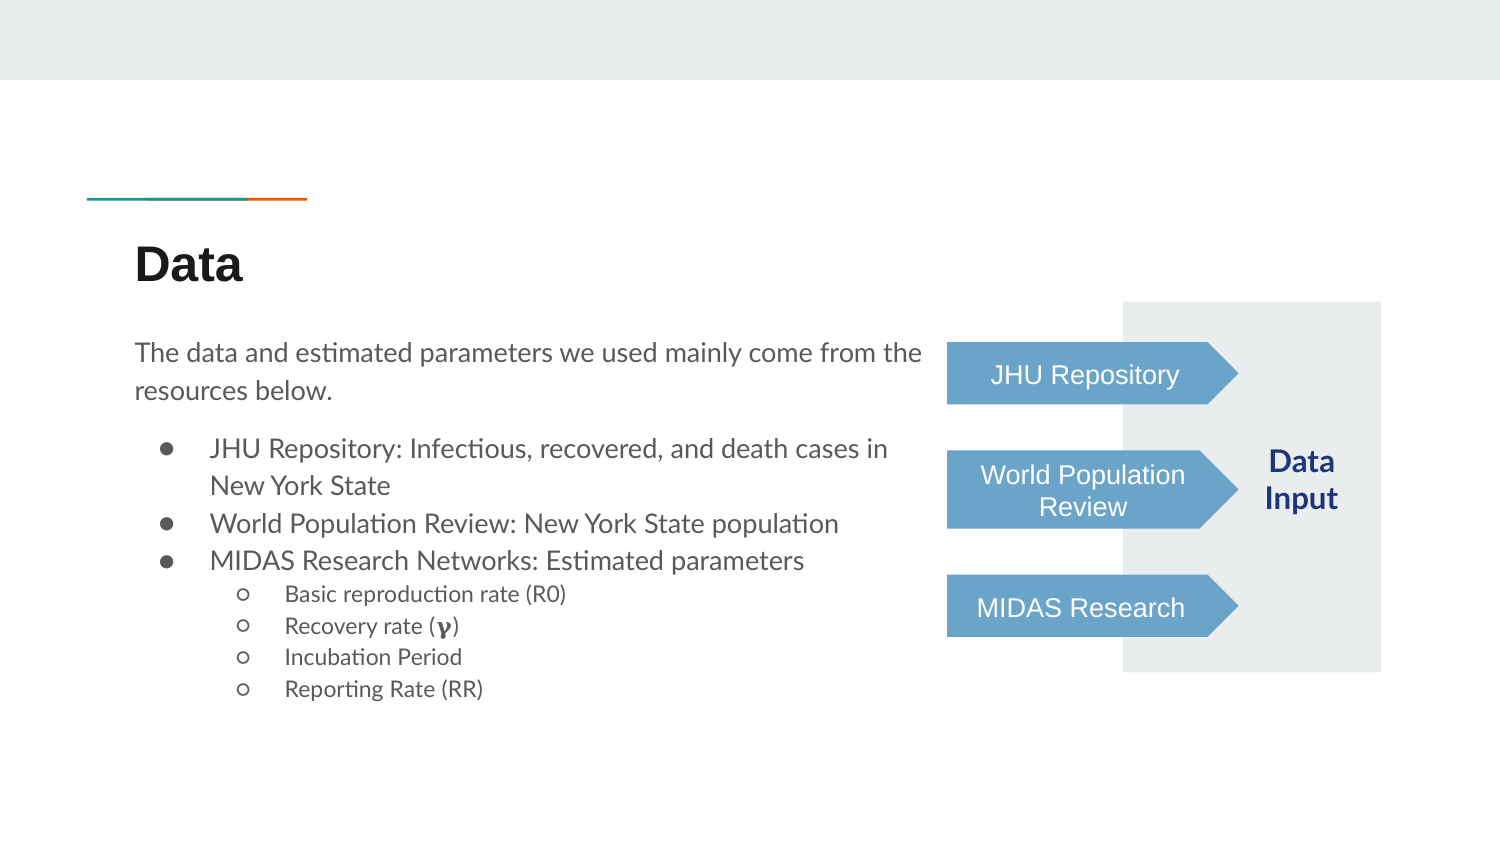

# Data

JHU Repository
Data
Input
World Population Review
MIDAS Research
The data and estimated parameters we used mainly come from the resources below.
JHU Repository: Infectious, recovered, and death cases in New York State
World Population Review: New York State population
MIDAS Research Networks: Estimated parameters
Basic reproduction rate (R0)
Recovery rate (𝛄)
Incubation Period
Reporting Rate (RR)